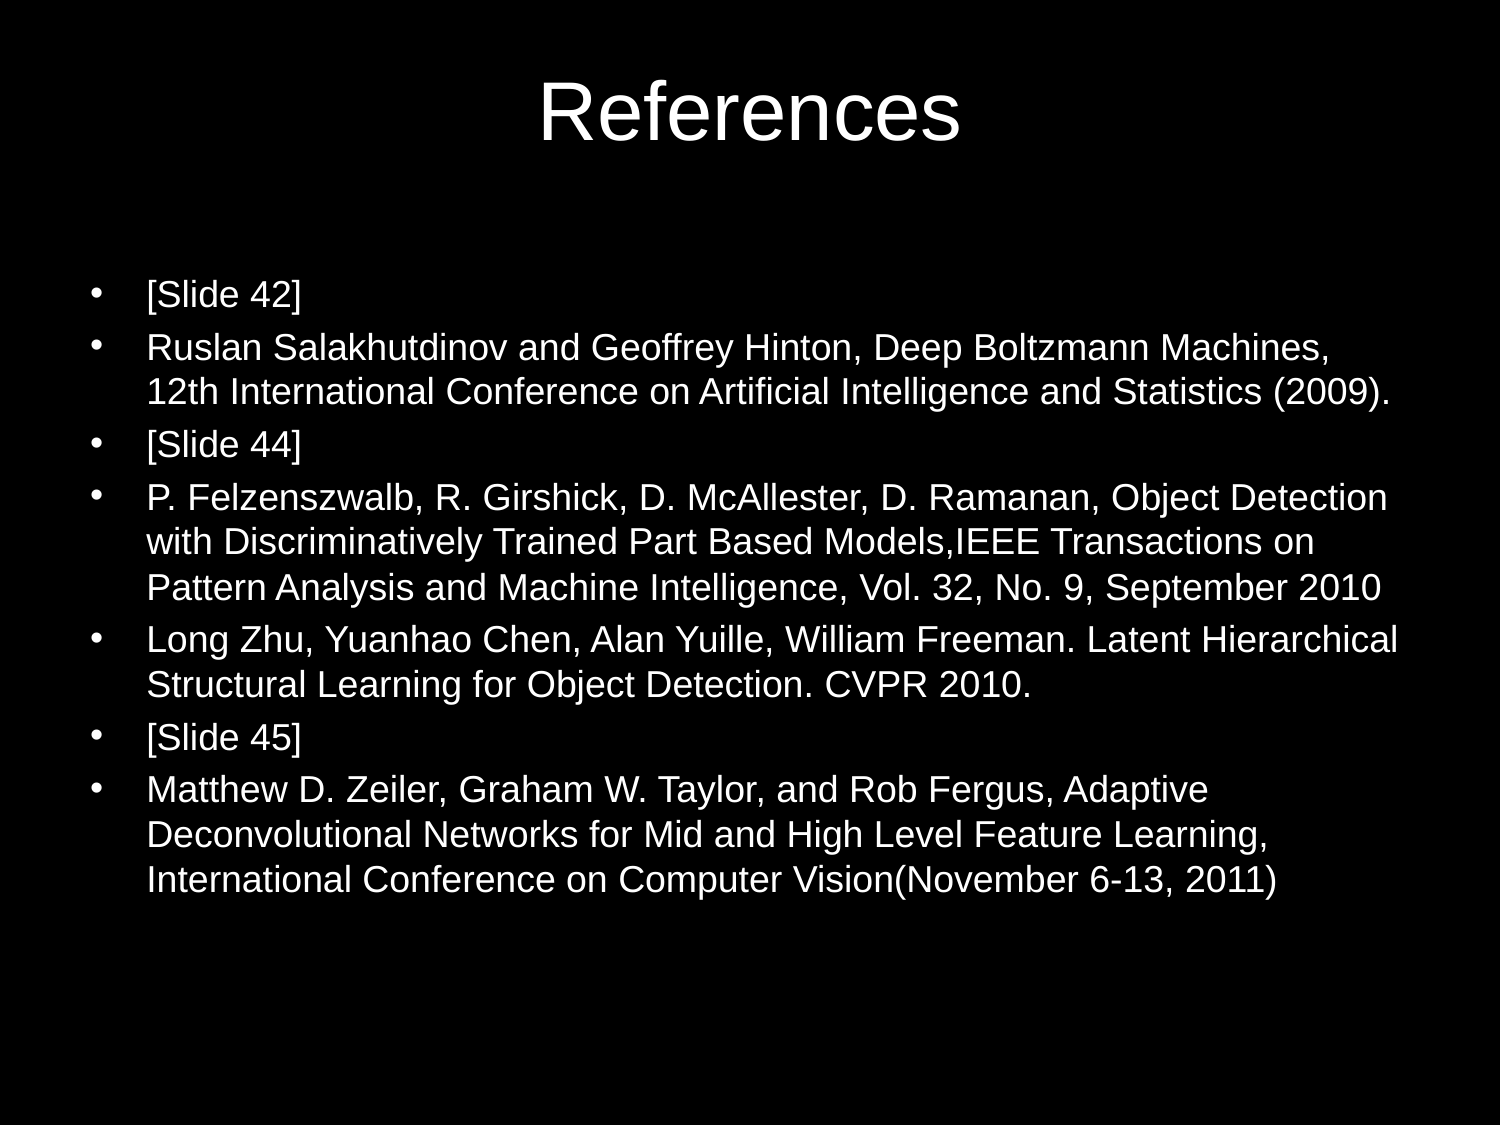

# References
[Slide 42]
Ruslan Salakhutdinov and Geoffrey Hinton, Deep Boltzmann Machines, 12th International Conference on Artificial Intelligence and Statistics (2009).
[Slide 44]
P. Felzenszwalb, R. Girshick, D. McAllester, D. Ramanan, Object Detection with Discriminatively Trained Part Based Models,IEEE Transactions on Pattern Analysis and Machine Intelligence, Vol. 32, No. 9, September 2010
Long Zhu, Yuanhao Chen, Alan Yuille, William Freeman. Latent Hierarchical Structural Learning for Object Detection. CVPR 2010.
[Slide 45]
Matthew D. Zeiler, Graham W. Taylor, and Rob Fergus, Adaptive Deconvolutional Networks for Mid and High Level Feature Learning, International Conference on Computer Vision(November 6-13, 2011)